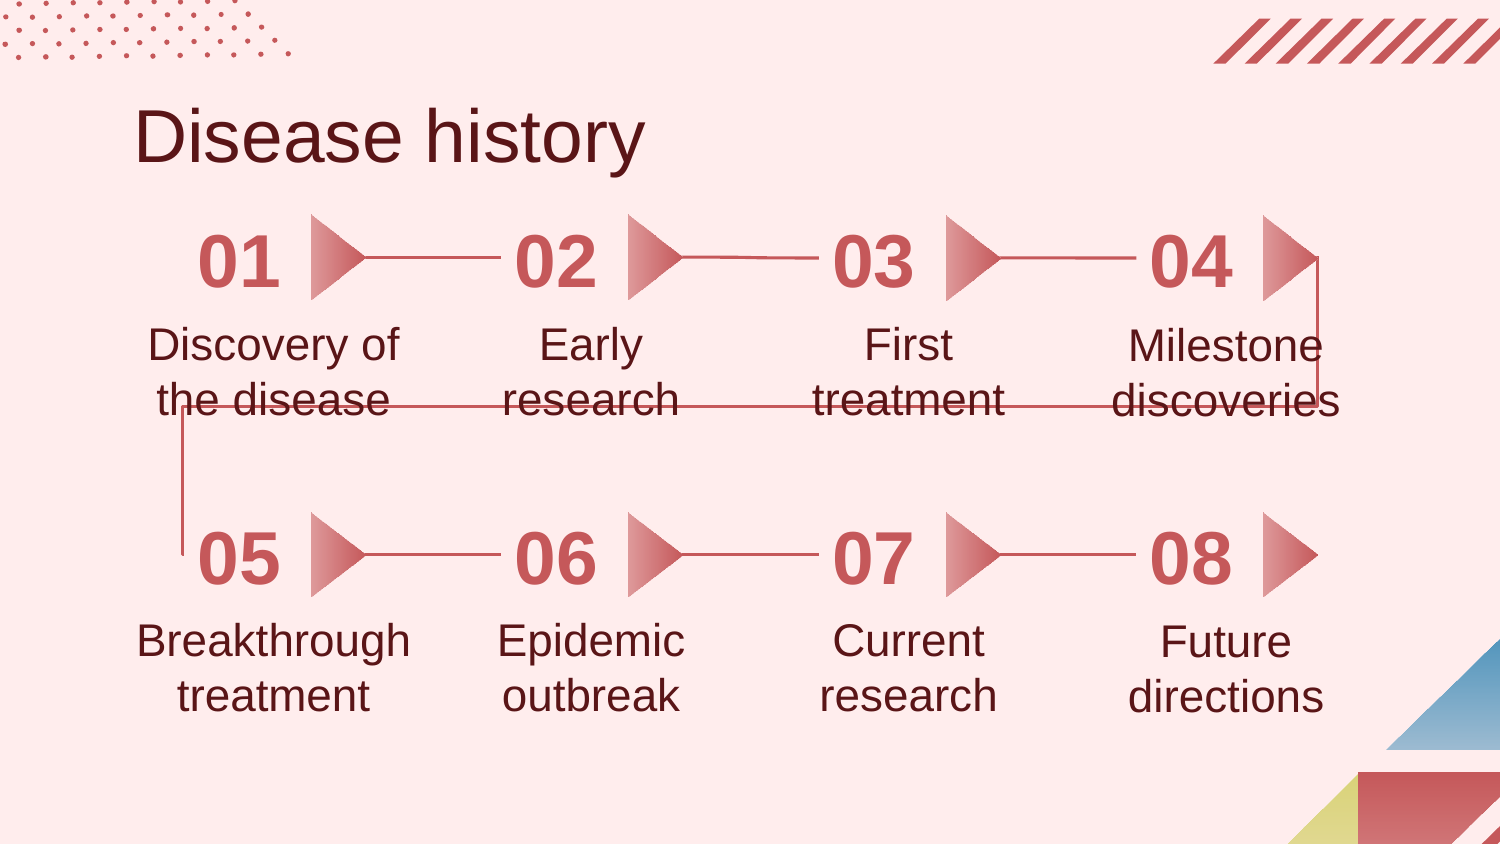

# Disease history
01
02
03
04

Discovery of the disease
Early research
First treatment
Milestone discoveries
05
06
07
08

Breakthrough treatment
Epidemic outbreak
Current research
Future directions